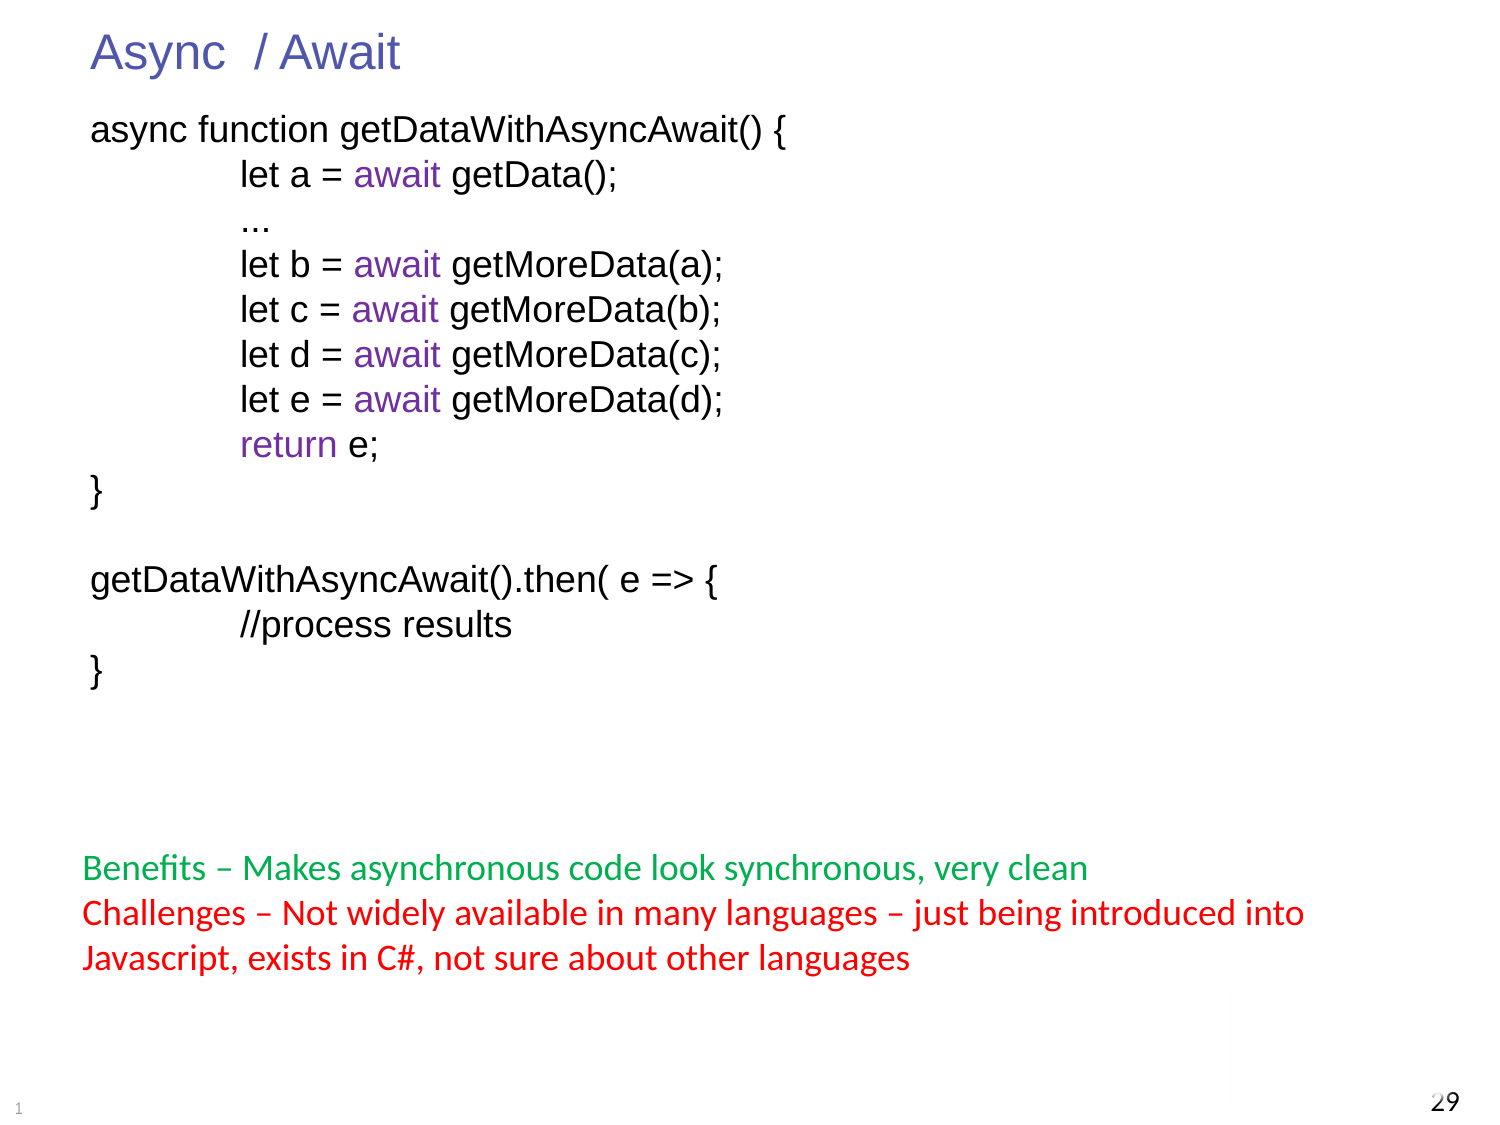

# Async  / Await
async function getDataWithAsyncAwait() {
	let a = await getData();
	...
	let b = await getMoreData(a);
	let c = await getMoreData(b);
	let d = await getMoreData(c);
	let e = await getMoreData(d);
	return e;
}

getDataWithAsyncAwait().then( e => {
	//process results
}

Benefits – Makes asynchronous code look synchronous, very clean
Challenges – Not widely available in many languages – just being introduced into Javascript, exists in C#, not sure about other languages

29
1